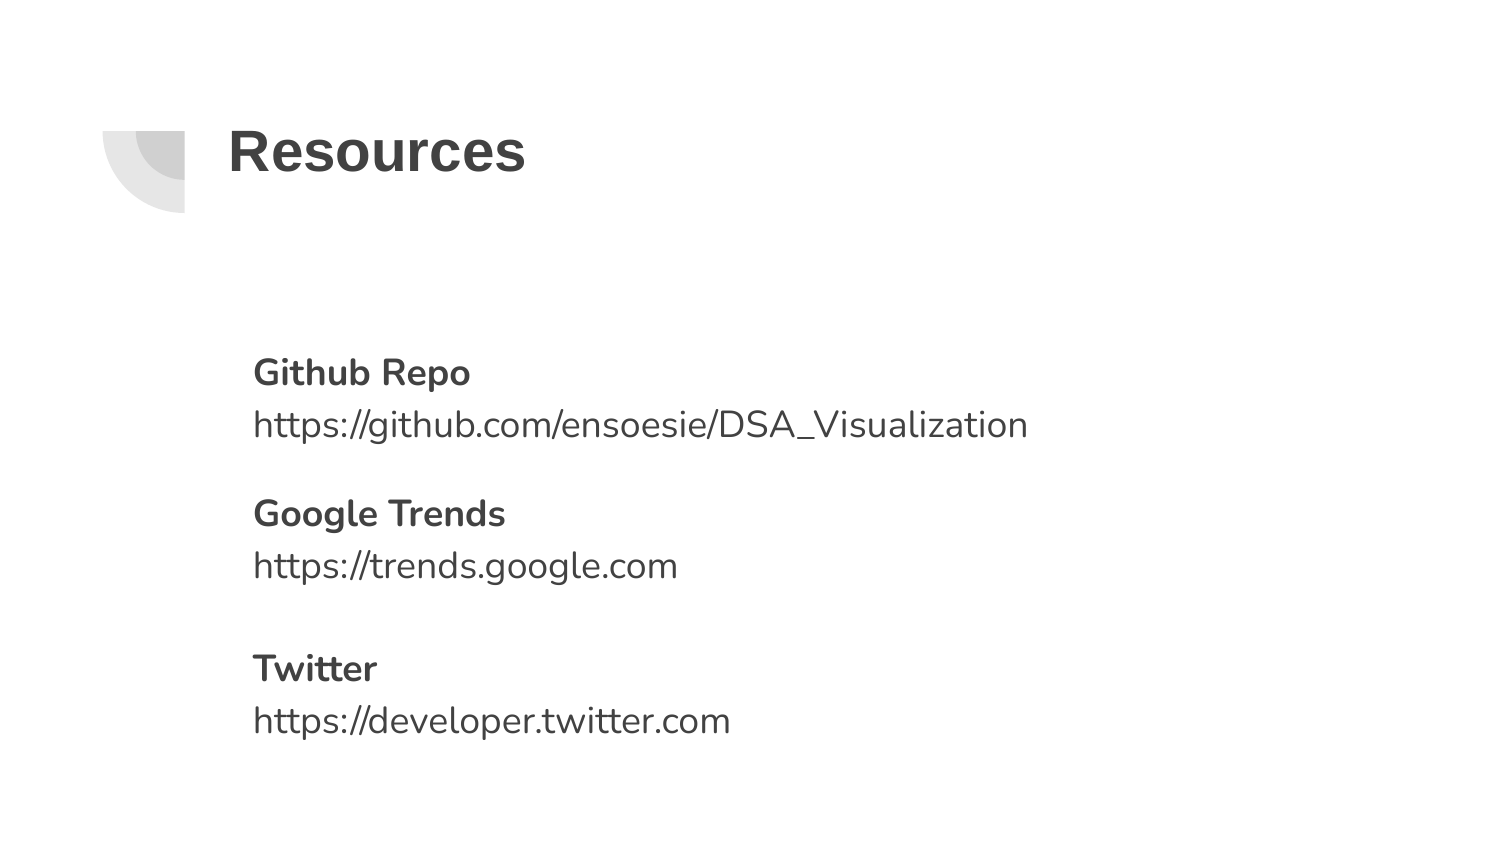

# Resources
Github Repo
https://github.com/ensoesie/DSA_Visualization

Google Trends
https://trends.google.com

Twitter
https://developer.twitter.com